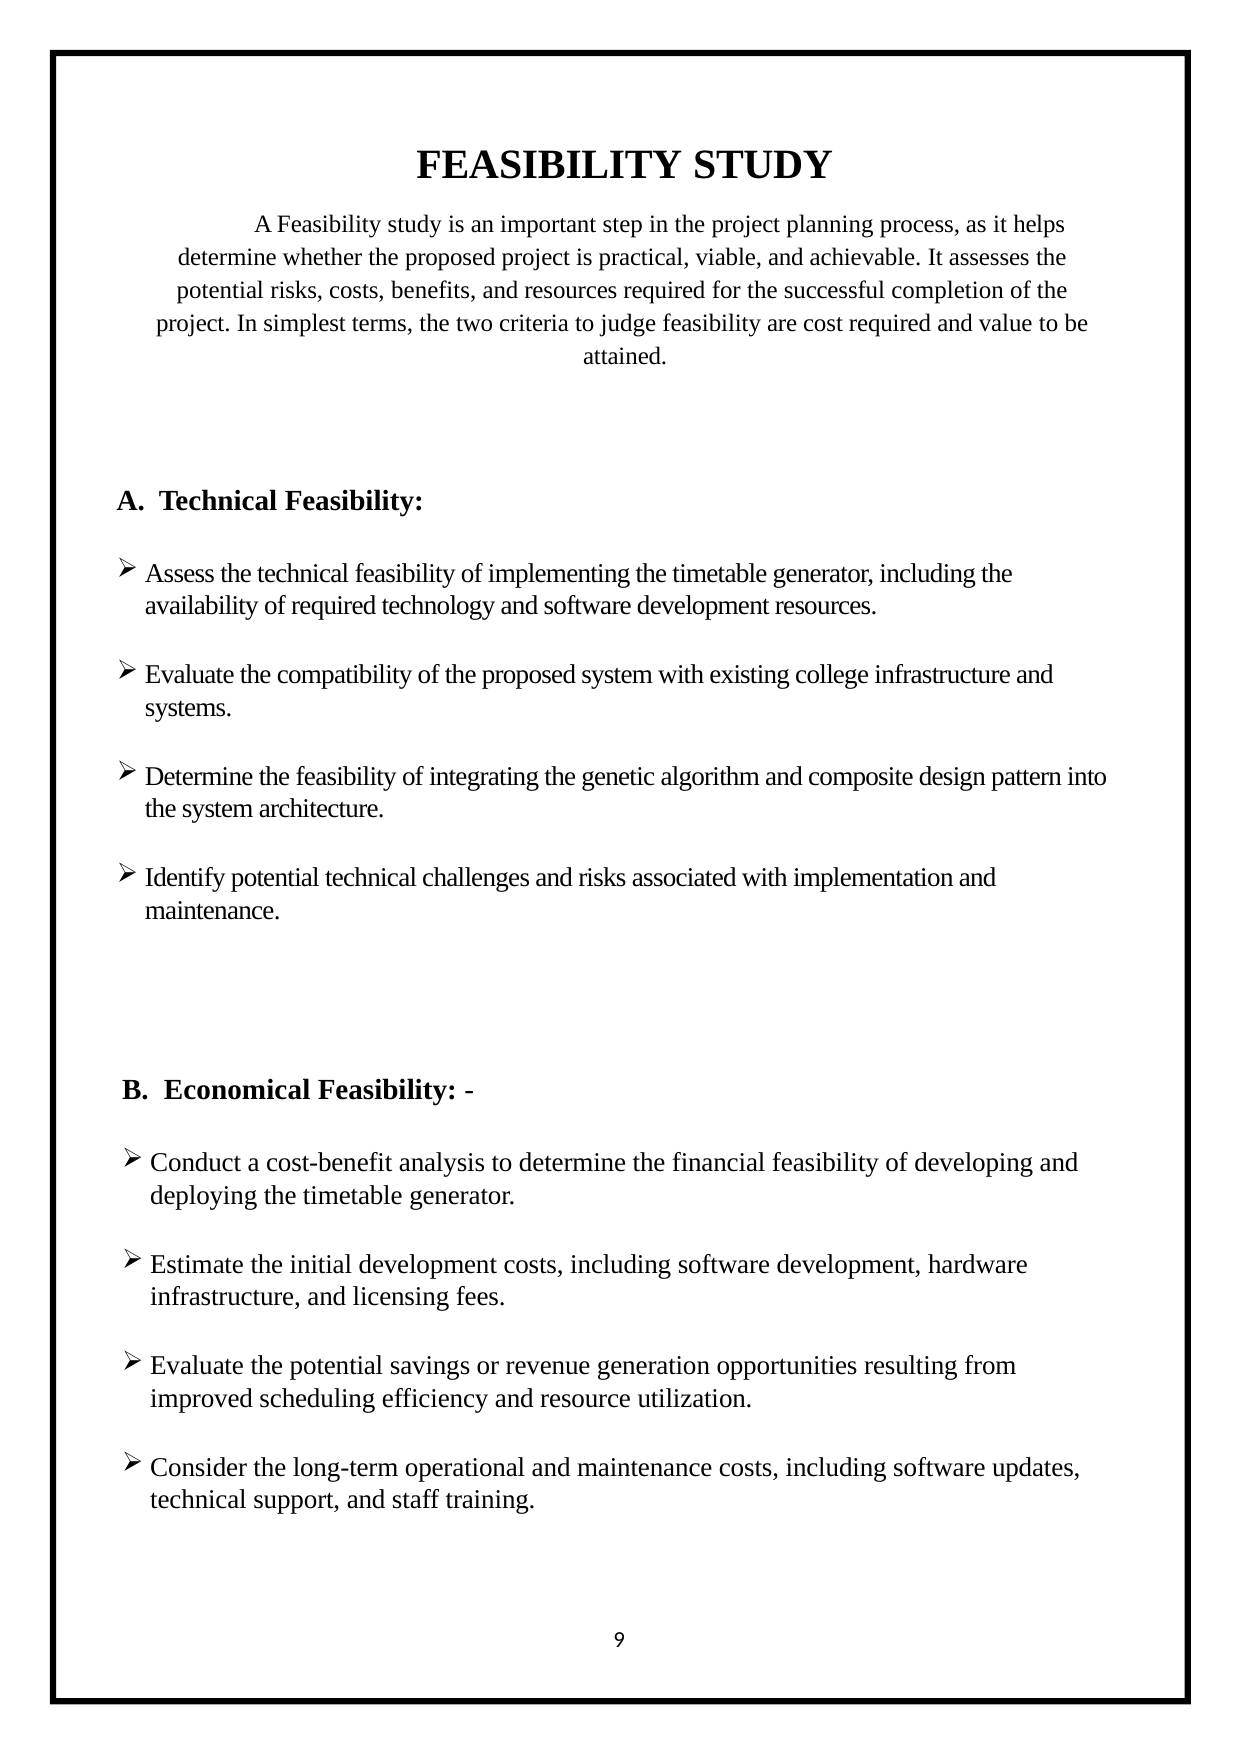

FEASIBILITY STUDY
A Feasibility study is an important step in the project planning process, as it helps  determine whether the proposed project is practical, viable, and achievable. It assesses the  potential risks, costs, benefits, and resources required for the successful completion of the  project. In simplest terms, the two criteria to judge feasibility are cost required and value to be  attained.
A. Technical Feasibility:

Assess the technical feasibility of implementing the timetable generator, including the availability of required technology and software development resources.

Evaluate the compatibility of the proposed system with existing college infrastructure and systems.

Determine the feasibility of integrating the genetic algorithm and composite design pattern into the system architecture.

Identify potential technical challenges and risks associated with implementation and maintenance.
B. Economical Feasibility: -

Conduct a cost-benefit analysis to determine the financial feasibility of developing and deploying the timetable generator.

Estimate the initial development costs, including software development, hardware infrastructure, and licensing fees.

Evaluate the potential savings or revenue generation opportunities resulting from improved scheduling efficiency and resource utilization.

Consider the long-term operational and maintenance costs, including software updates, technical support, and staff training.
9